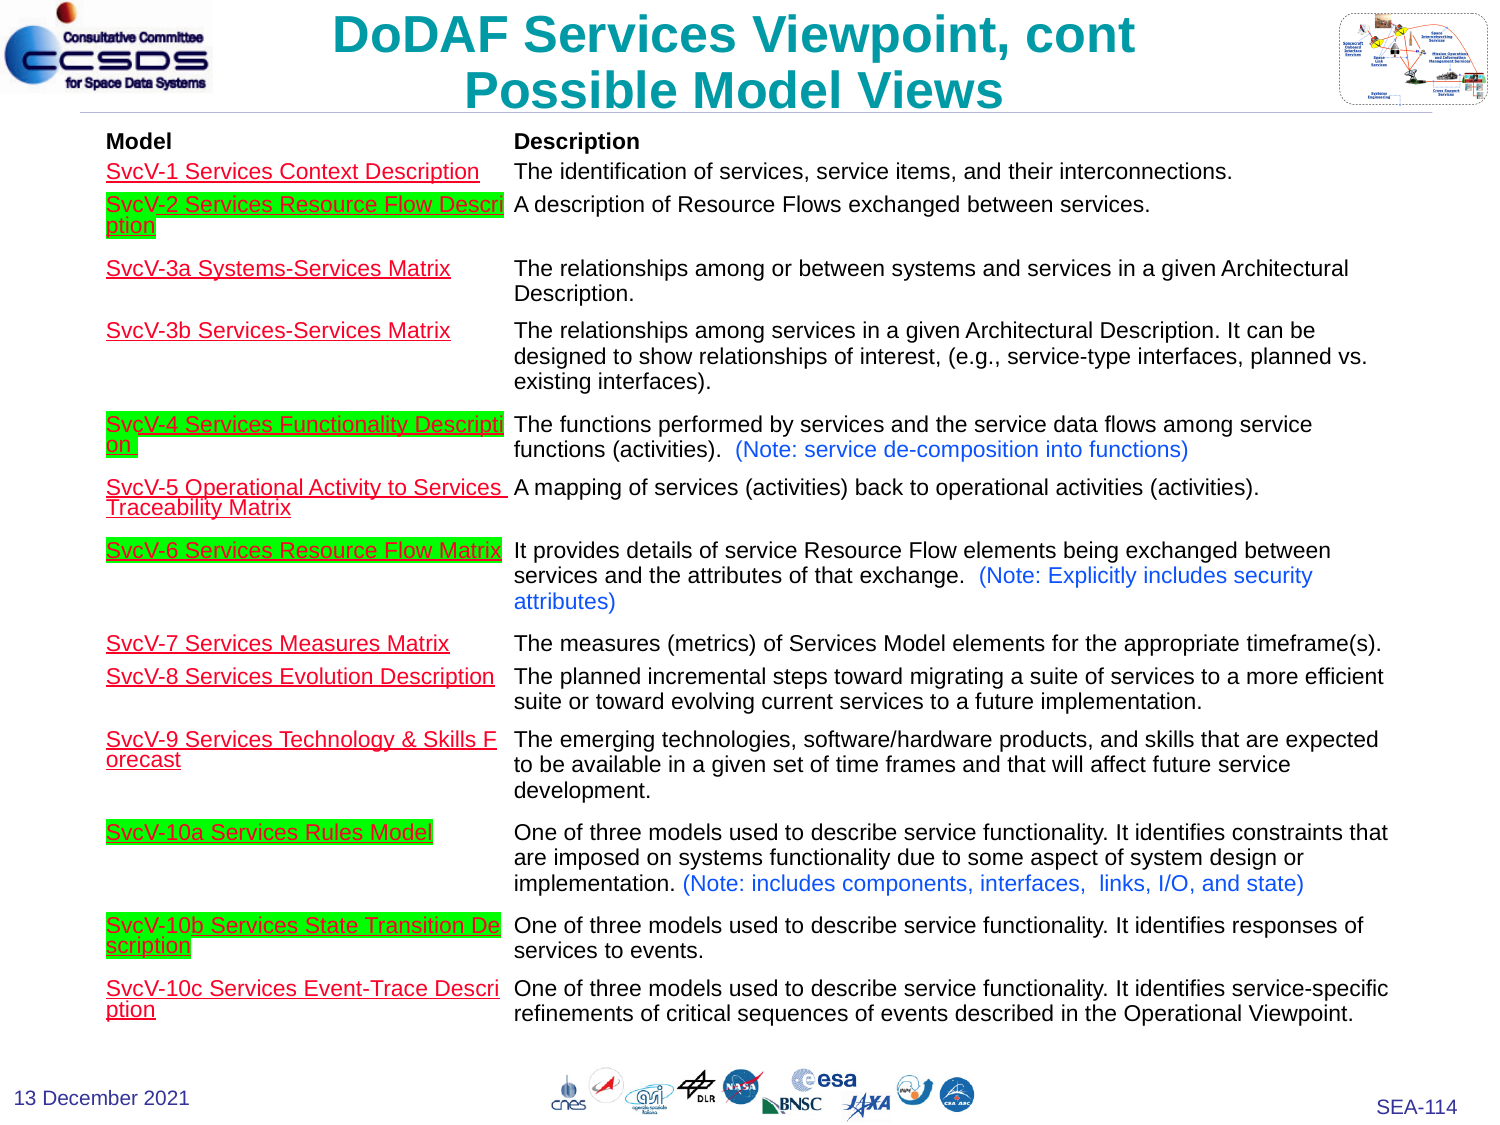

# DoDAF Services Viewpoint, cont Possible Model Views
| Model | Description |
| --- | --- |
| SvcV-1 Services Context Description | The identification of services, service items, and their interconnections. |
| SvcV-2 Services Resource Flow Description | A description of Resource Flows exchanged between services. |
| SvcV-3a Systems-Services Matrix | The relationships among or between systems and services in a given Architectural Description. |
| SvcV-3b Services-Services Matrix | The relationships among services in a given Architectural Description. It can be designed to show relationships of interest, (e.g., service-type interfaces, planned vs. existing interfaces). |
| SvcV-4 Services Functionality Description | The functions performed by services and the service data flows among service functions (activities). (Note: service de-composition into functions) |
| SvcV-5 Operational Activity to Services Traceability Matrix | A mapping of services (activities) back to operational activities (activities). |
| SvcV-6 Services Resource Flow Matrix | It provides details of service Resource Flow elements being exchanged between services and the attributes of that exchange. (Note: Explicitly includes security attributes) |
| SvcV-7 Services Measures Matrix | The measures (metrics) of Services Model elements for the appropriate timeframe(s). |
| SvcV-8 Services Evolution Description | The planned incremental steps toward migrating a suite of services to a more efficient suite or toward evolving current services to a future implementation. |
| SvcV-9 Services Technology & Skills Forecast | The emerging technologies, software/hardware products, and skills that are expected to be available in a given set of time frames and that will affect future service development. |
| SvcV-10a Services Rules Model | One of three models used to describe service functionality. It identifies constraints that are imposed on systems functionality due to some aspect of system design or implementation. (Note: includes components, interfaces, links, I/O, and state) |
| SvcV-10b Services State Transition Description | One of three models used to describe service functionality. It identifies responses of services to events. |
| SvcV-10c Services Event-Trace Description | One of three models used to describe service functionality. It identifies service-specific refinements of critical sequences of events described in the Operational Viewpoint. |
Service Model Descriptions
13 December 2021